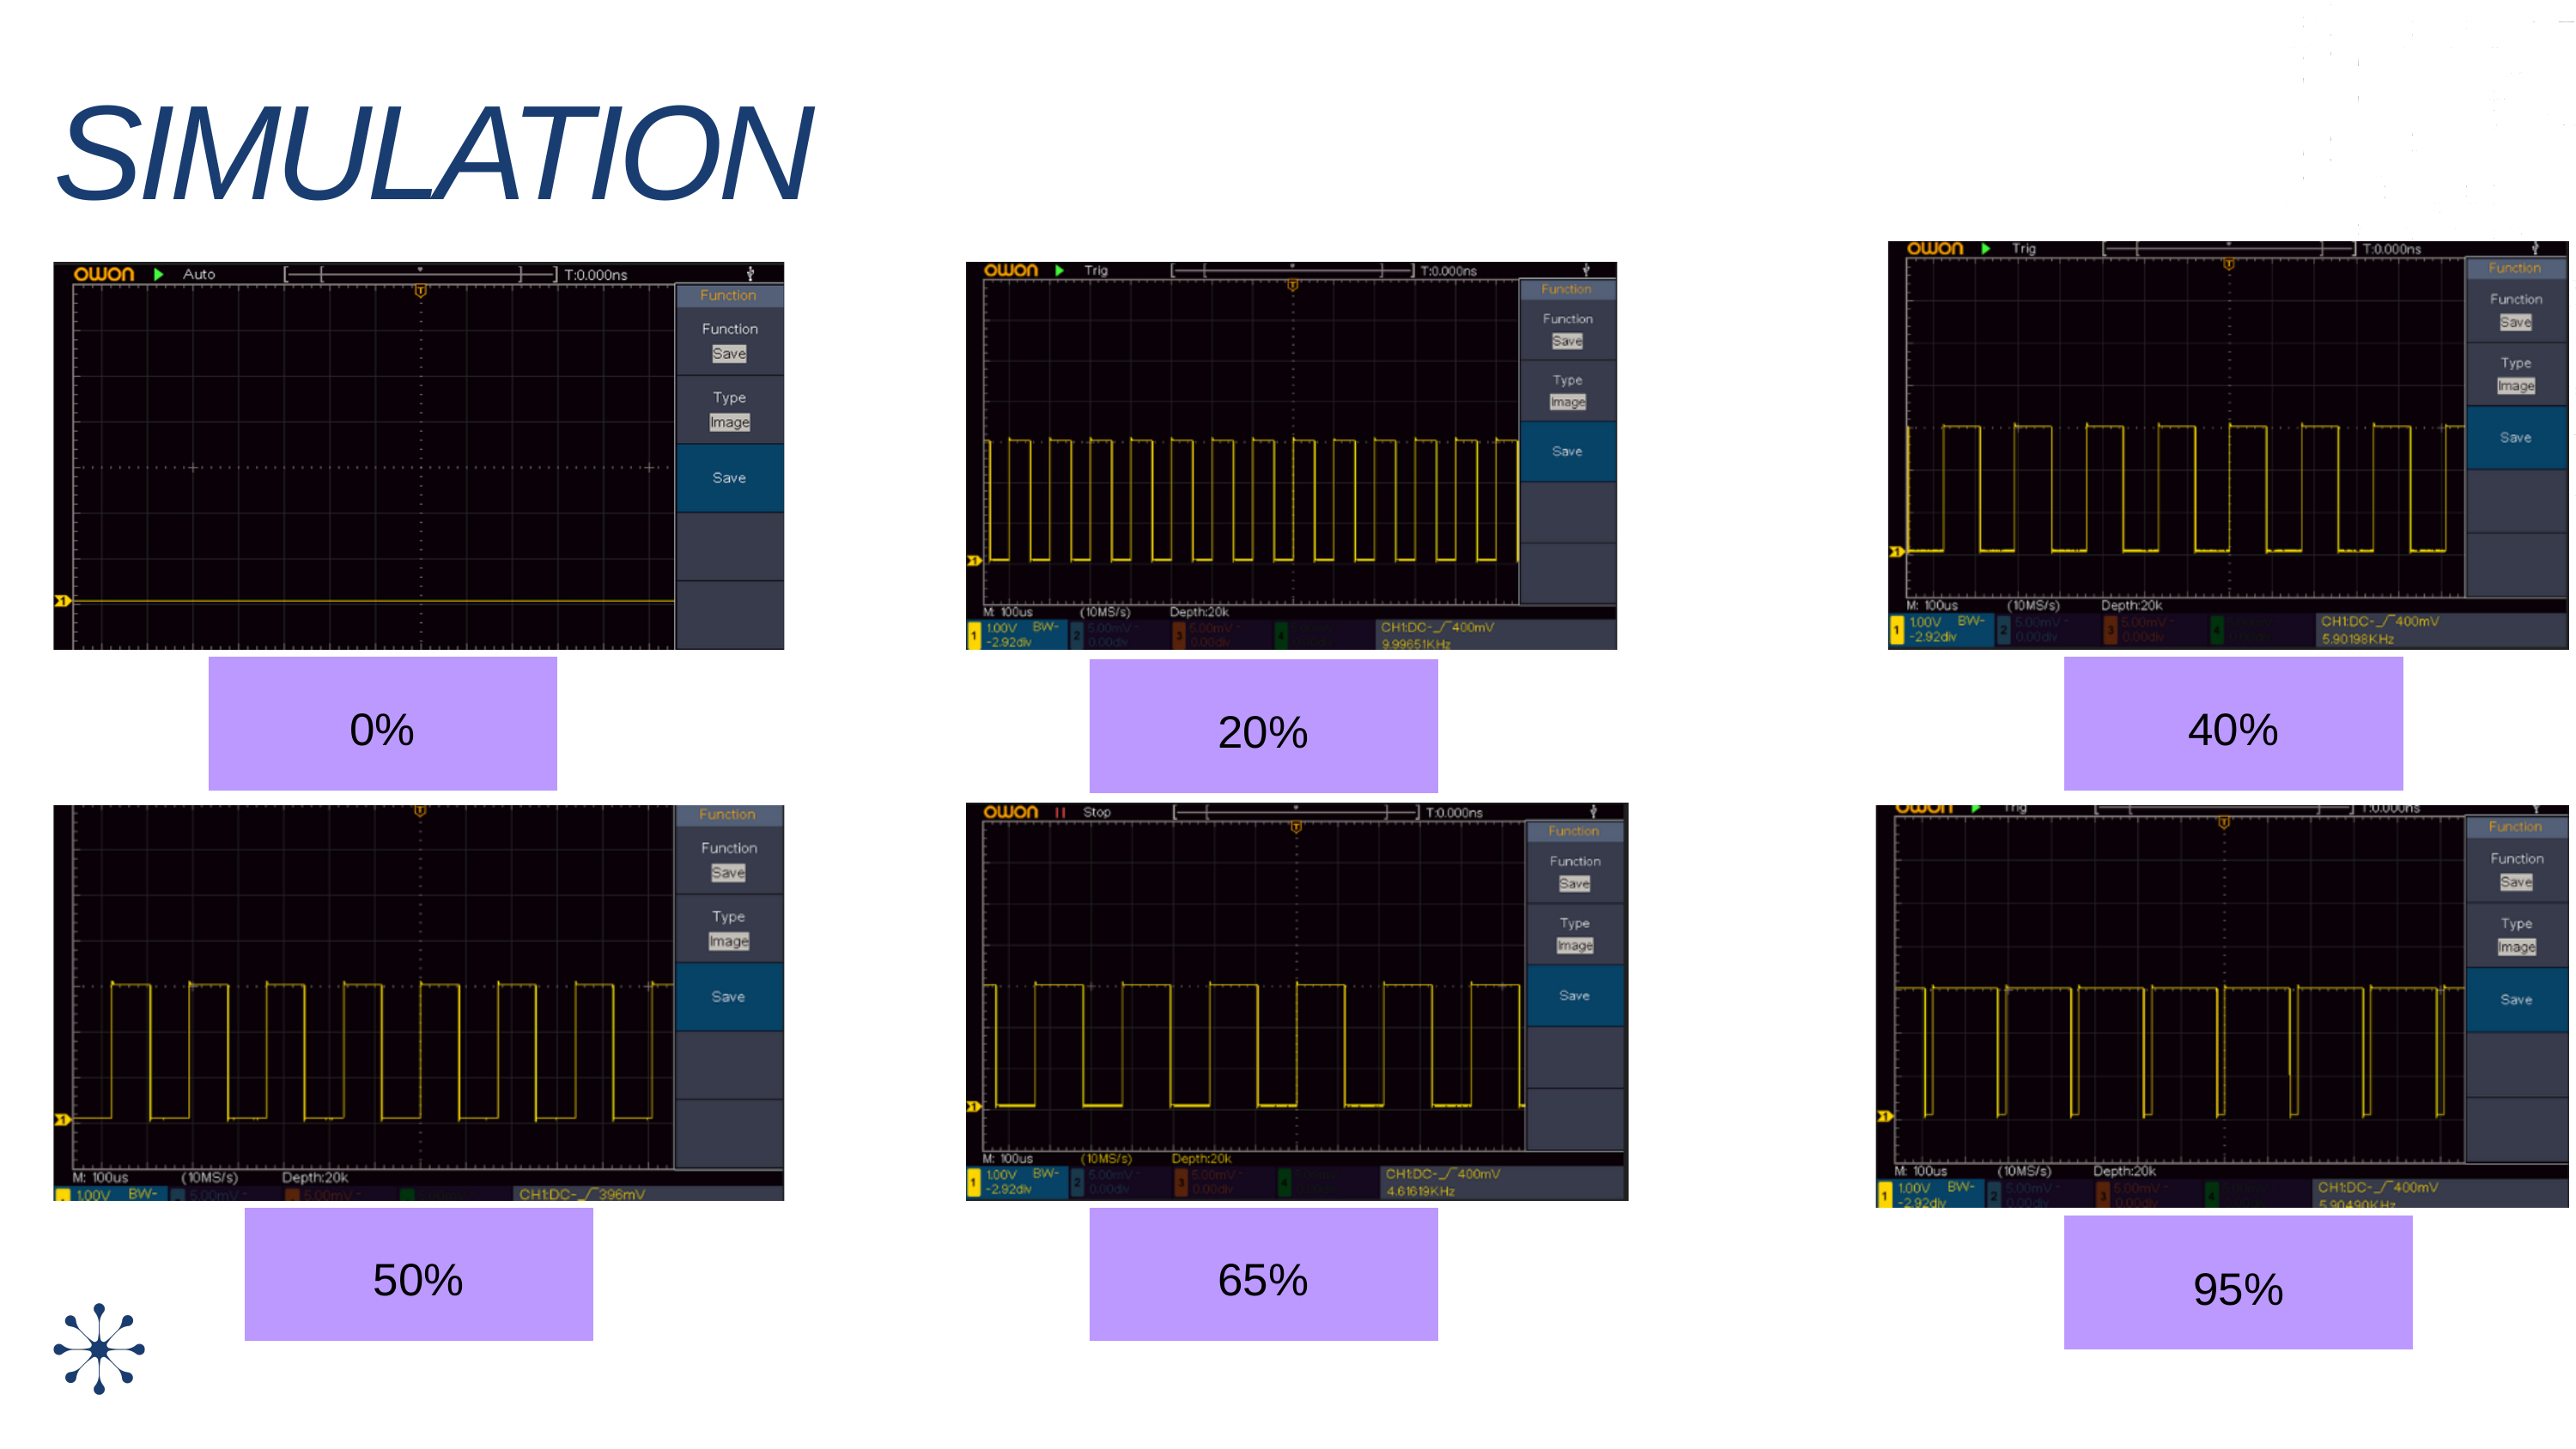

SIMULATION

| 0% |
| --- |
| 40% |
| --- |
| 20% |
| --- |

| 50% |
| --- |
| 65% |
| --- |
| 95% |
| --- |